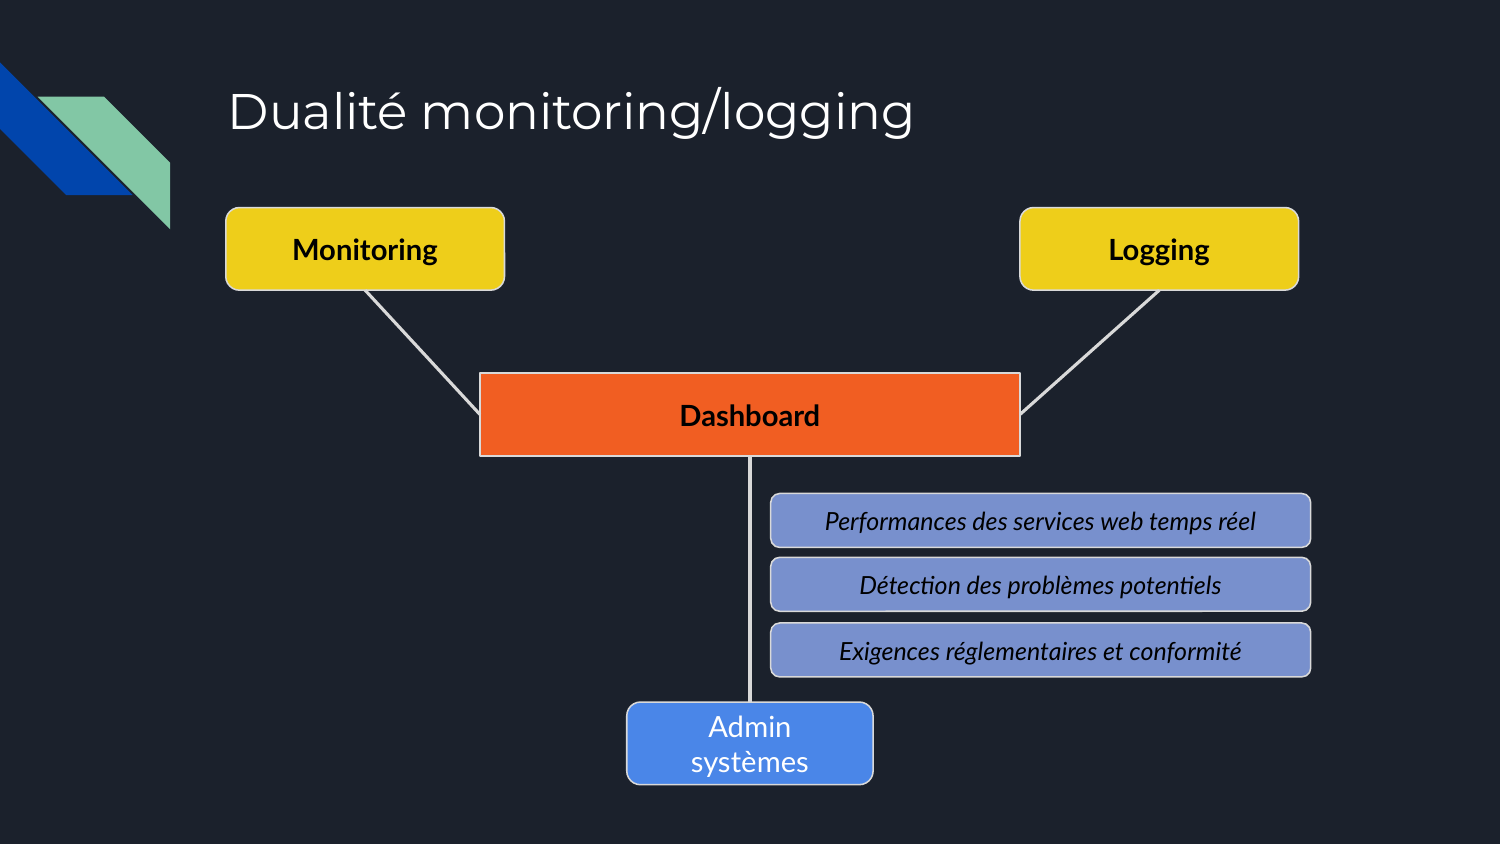

# Dualité monitoring/logging
Monitoring
Logging
Dashboard
Performances des services web temps réel
Détection des problèmes potentiels
Exigences réglementaires et conformité
Admin systèmes